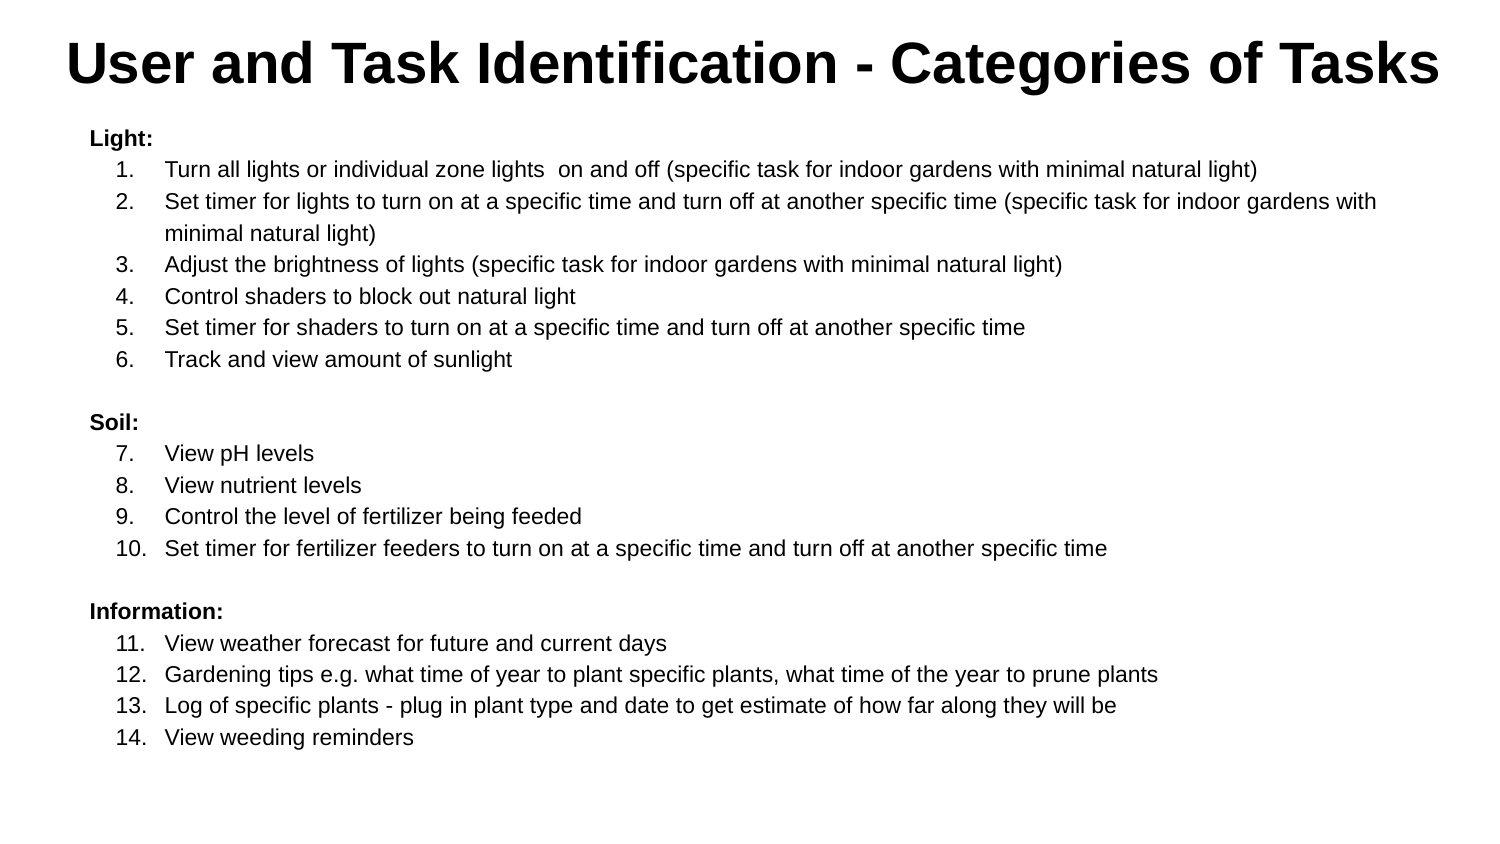

# User and Task Identification - Categories of Tasks

Light:
Turn all lights or individual zone lights  on and off (specific task for indoor gardens with minimal natural light)
Set timer for lights to turn on at a specific time and turn off at another specific time (specific task for indoor gardens with minimal natural light)
Adjust the brightness of lights (specific task for indoor gardens with minimal natural light)
Control shaders to block out natural light
Set timer for shaders to turn on at a specific time and turn off at another specific time
Track and view amount of sunlight

Soil:
View pH levels
View nutrient levels
Control the level of fertilizer being feeded
Set timer for fertilizer feeders to turn on at a specific time and turn off at another specific time

Information:
View weather forecast for future and current days
Gardening tips e.g. what time of year to plant specific plants, what time of the year to prune plants
Log of specific plants - plug in plant type and date to get estimate of how far along they will be
View weeding reminders